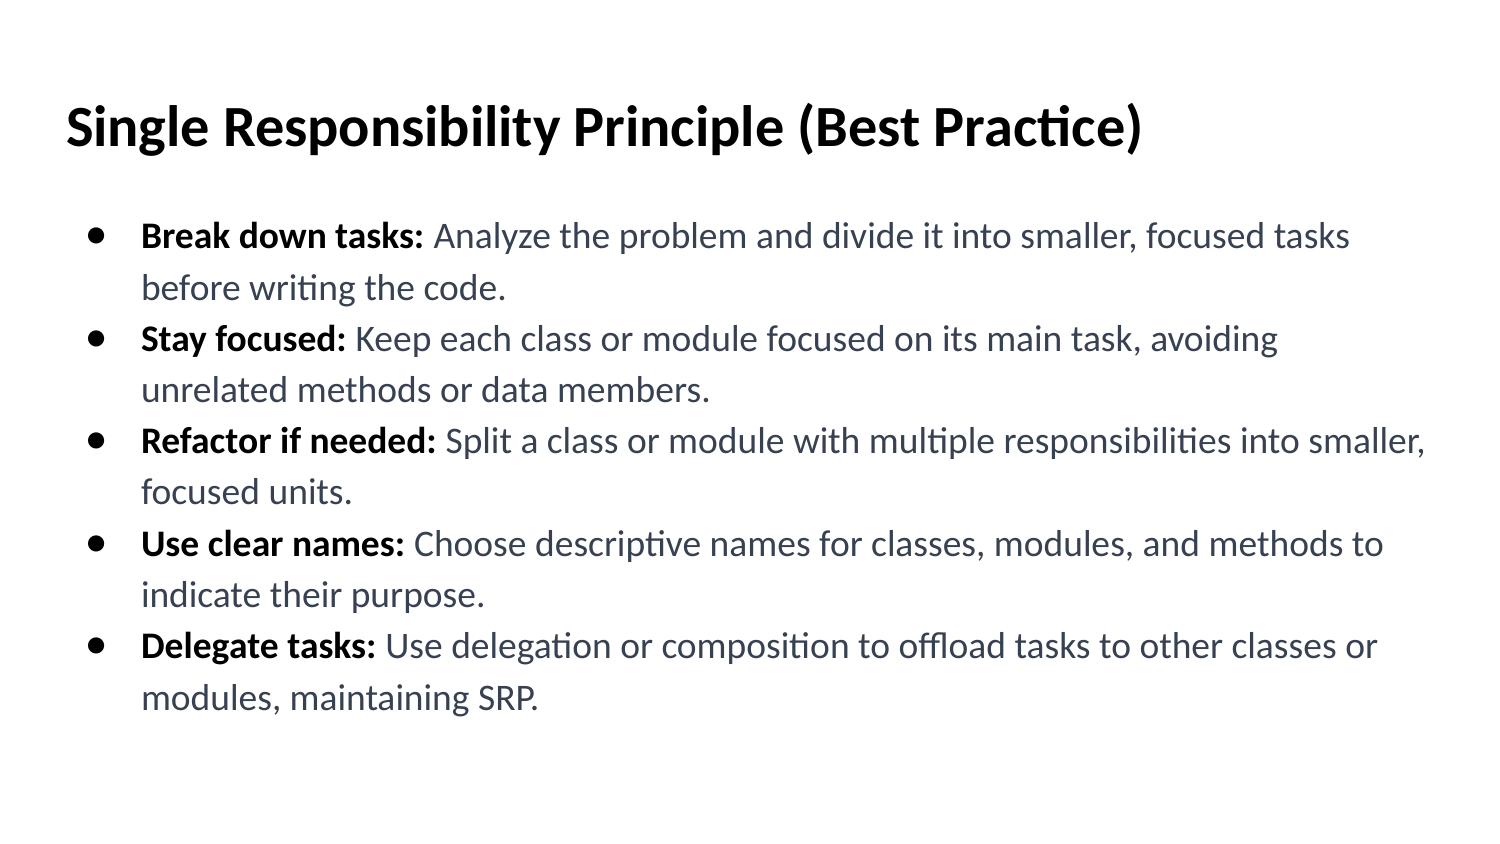

# Single Responsibility Principle (Best Practice)
Break down tasks: Analyze the problem and divide it into smaller, focused tasks before writing the code.
Stay focused: Keep each class or module focused on its main task, avoiding unrelated methods or data members.
Refactor if needed: Split a class or module with multiple responsibilities into smaller, focused units.
Use clear names: Choose descriptive names for classes, modules, and methods to indicate their purpose.
Delegate tasks: Use delegation or composition to offload tasks to other classes or modules, maintaining SRP.